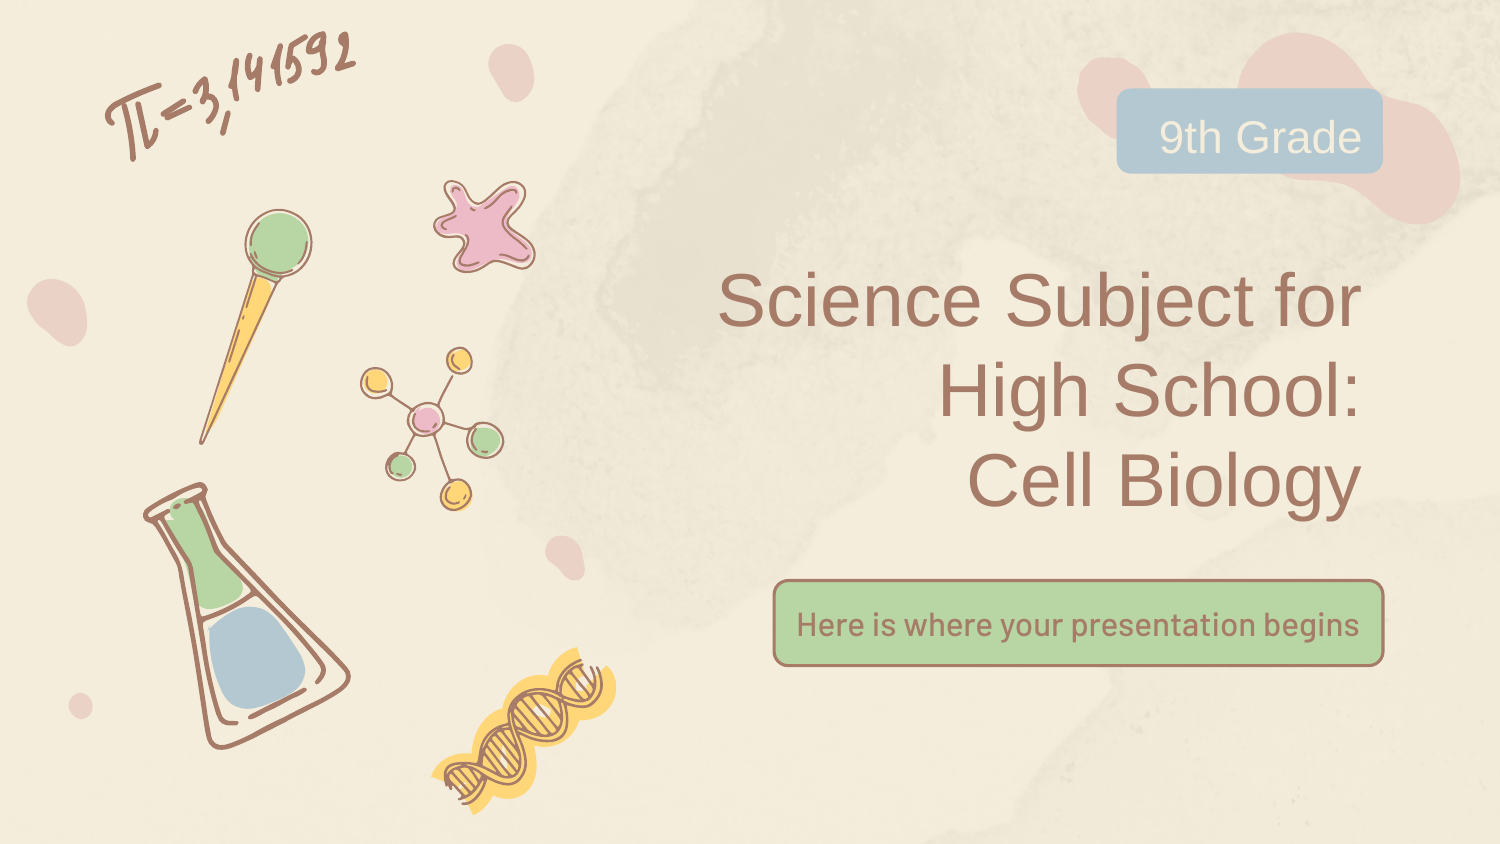

9th Grade

# Science Subject for High School:
Cell Biology

Here is where your presentation begins